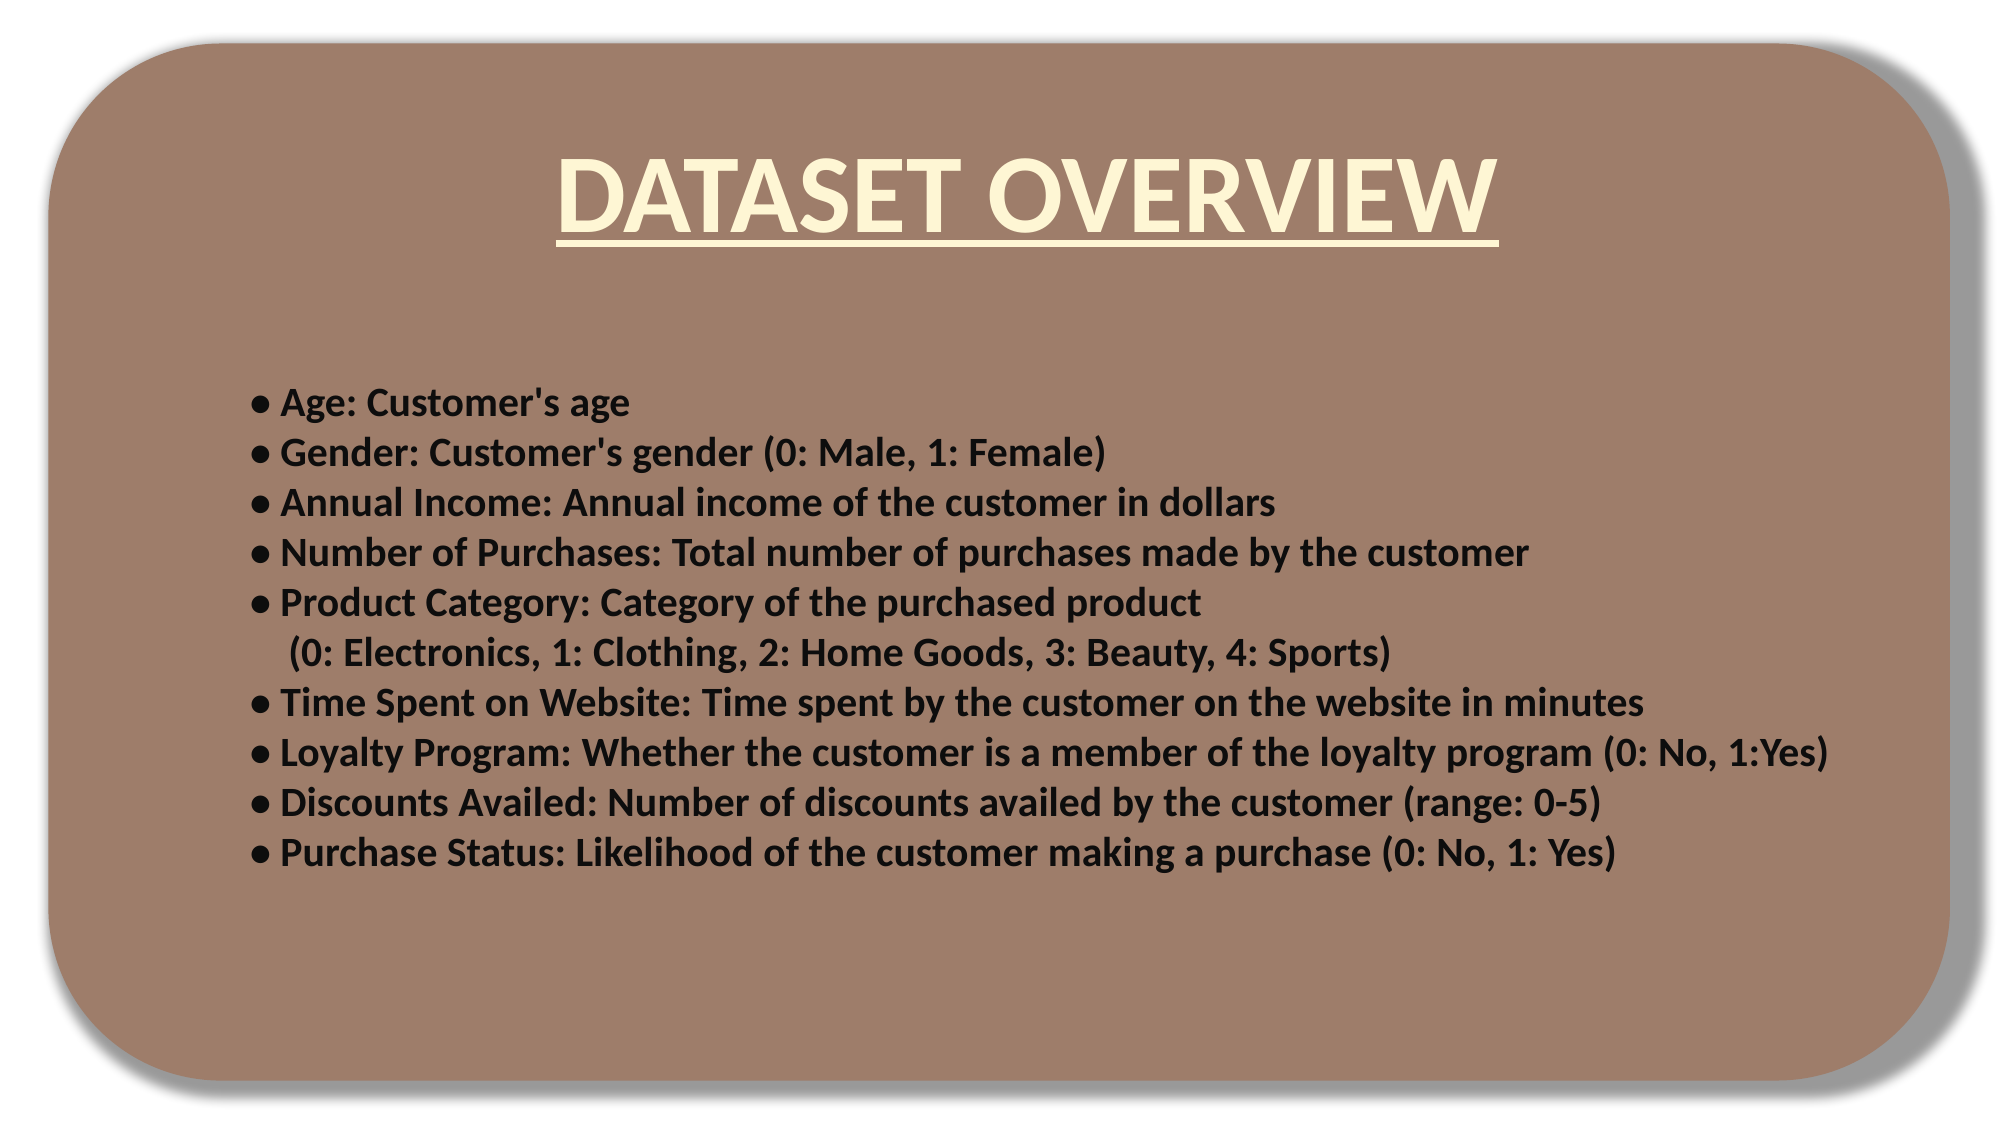

DATASET OVERVIEW
• Age: Customer's age
• Gender: Customer's gender (0: Male, 1: Female)
• Annual Income: Annual income of the customer in dollars
• Number of Purchases: Total number of purchases made by the customer
• Product Category: Category of the purchased product
    (0: Electronics, 1: Clothing, 2: Home Goods, 3: Beauty, 4: Sports)
• Time Spent on Website: Time spent by the customer on the website in minutes
• Loyalty Program: Whether the customer is a member of the loyalty program (0: No, 1:Yes)
• Discounts Availed: Number of discounts availed by the customer (range: 0-5)
• Purchase Status: Likelihood of the customer making a purchase (0: No, 1: Yes)